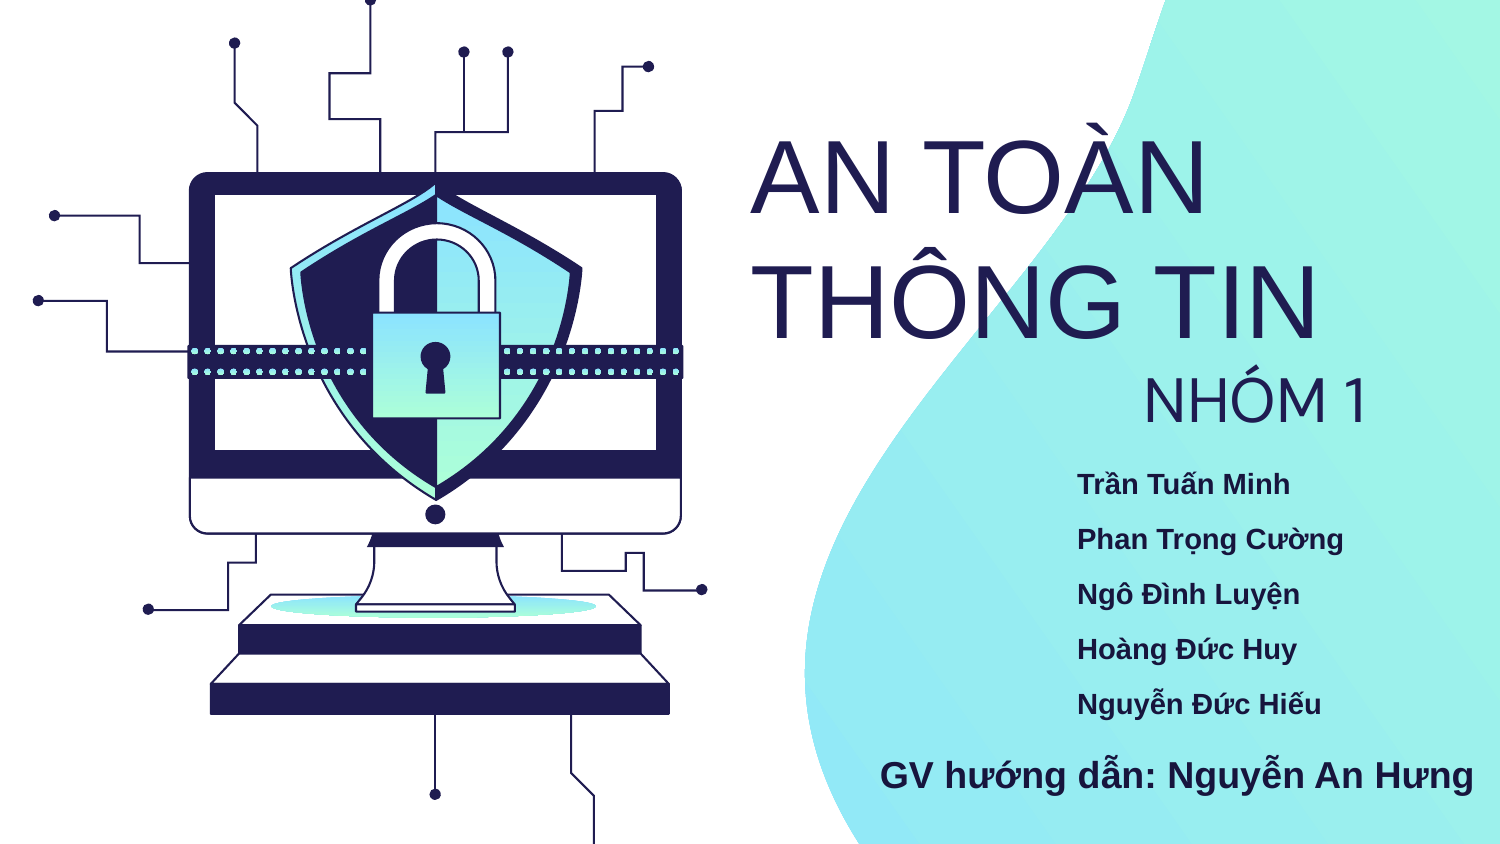

# AN TOÀN THÔNG TIN
NHÓM 1
Trần Tuấn Minh
Phan Trọng Cường
Ngô Đình Luyện
Hoàng Đức Huy
Nguyễn Đức Hiếu
GV hướng dẫn: Nguyễn An Hưng